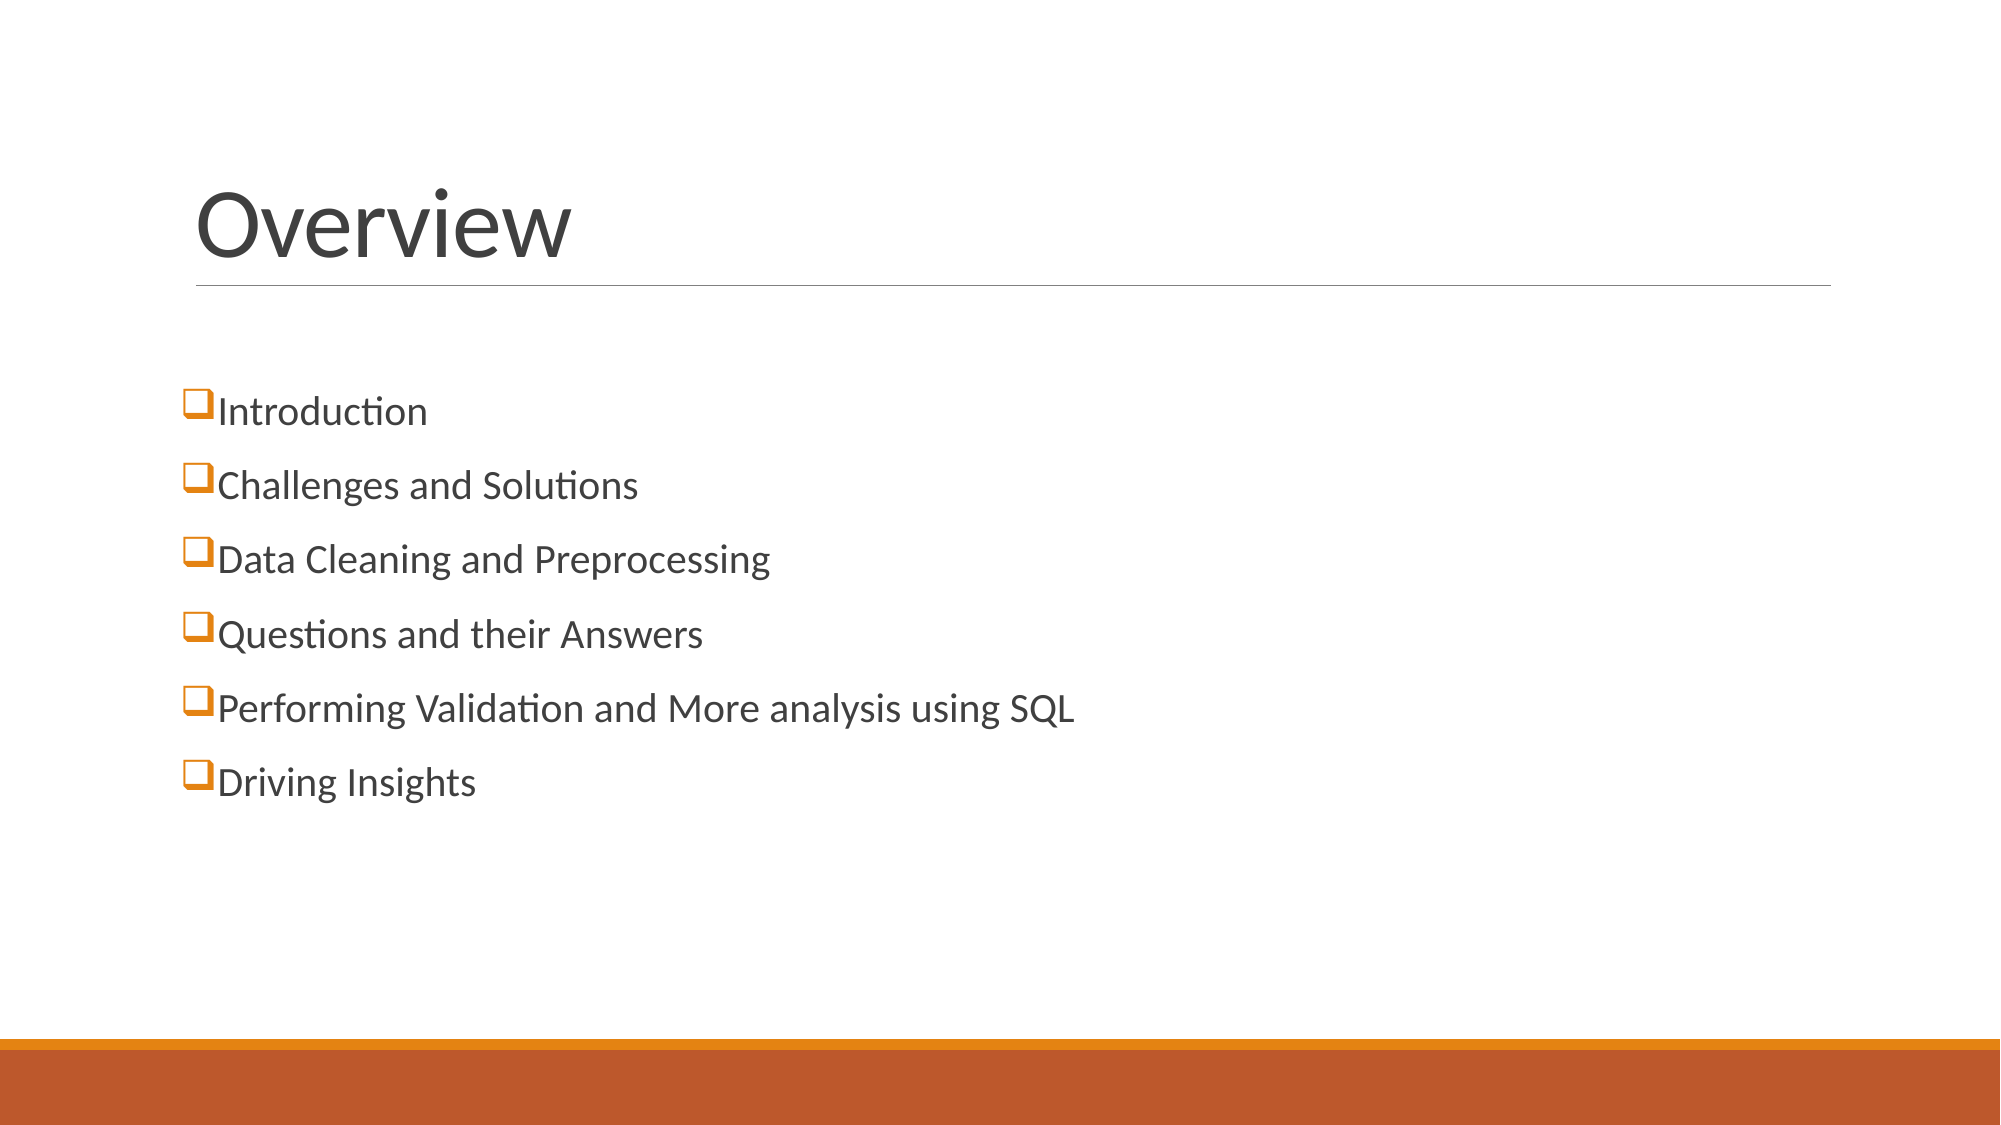

# Overview

Introduction
Challenges and Solutions
Data Cleaning and Preprocessing
Questions and their Answers
Performing Validation and More analysis using SQL
Driving Insights